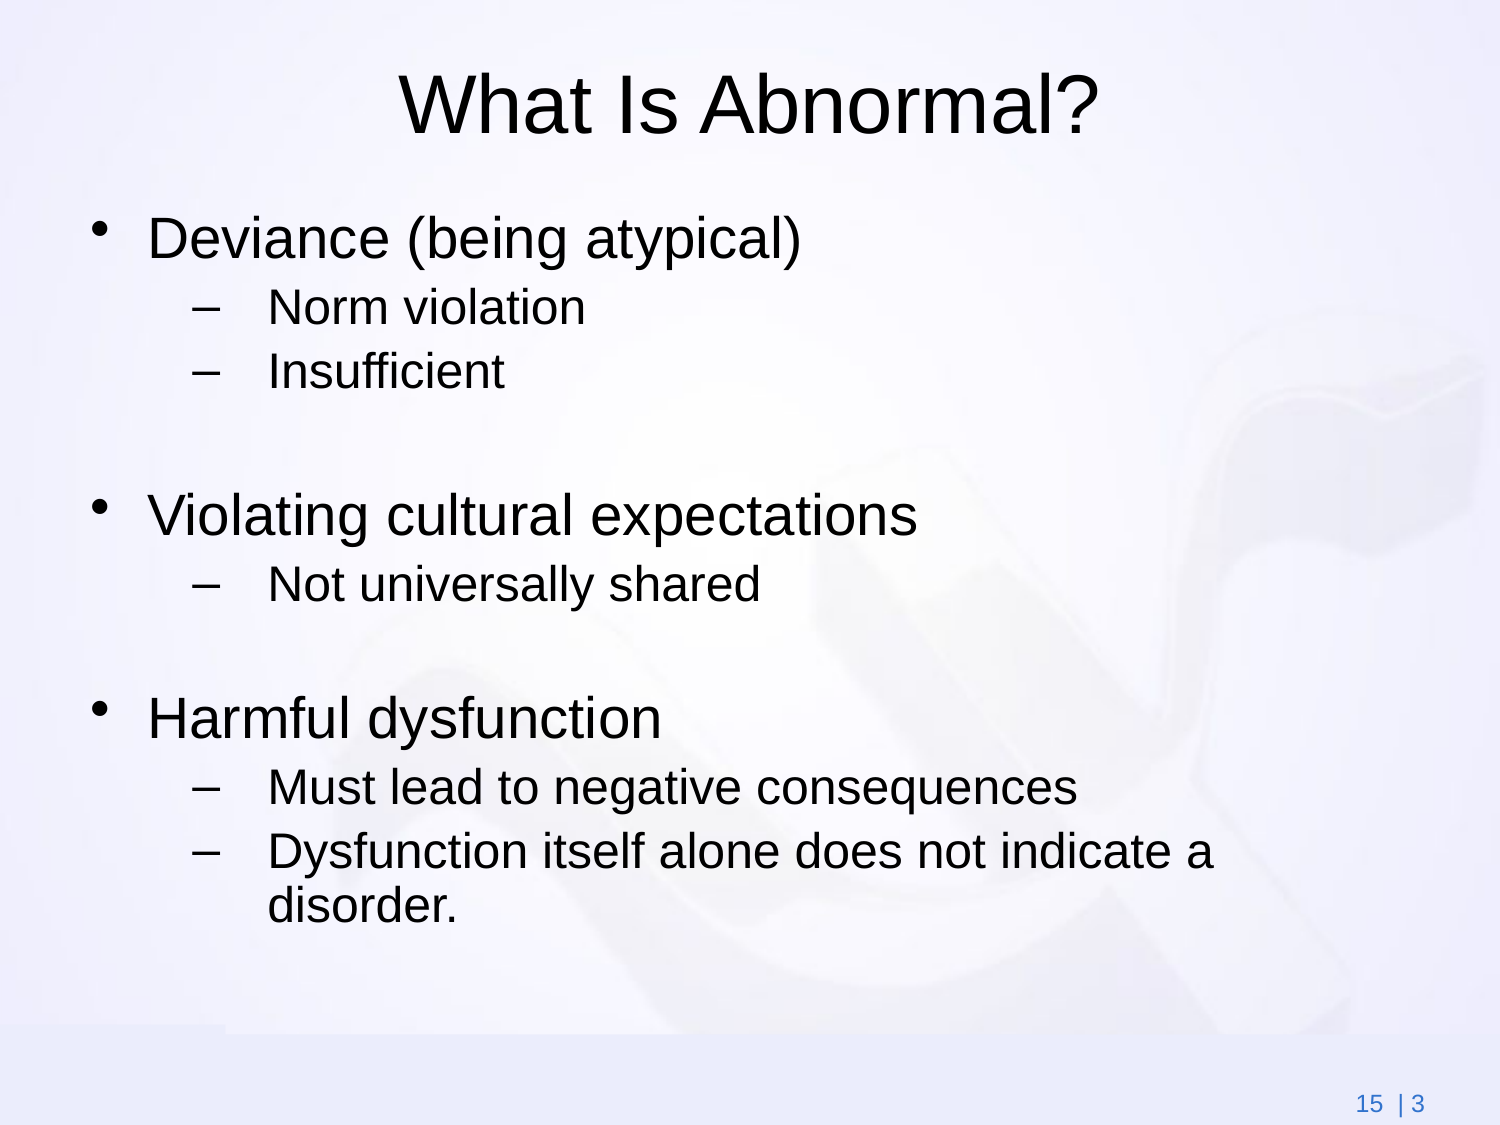

# What Is Abnormal?
Deviance (being atypical)
Norm violation
Insufficient

Violating cultural expectations
Not universally shared

Harmful dysfunction
Must lead to negative consequences
Dysfunction itself alone does not indicate a disorder.